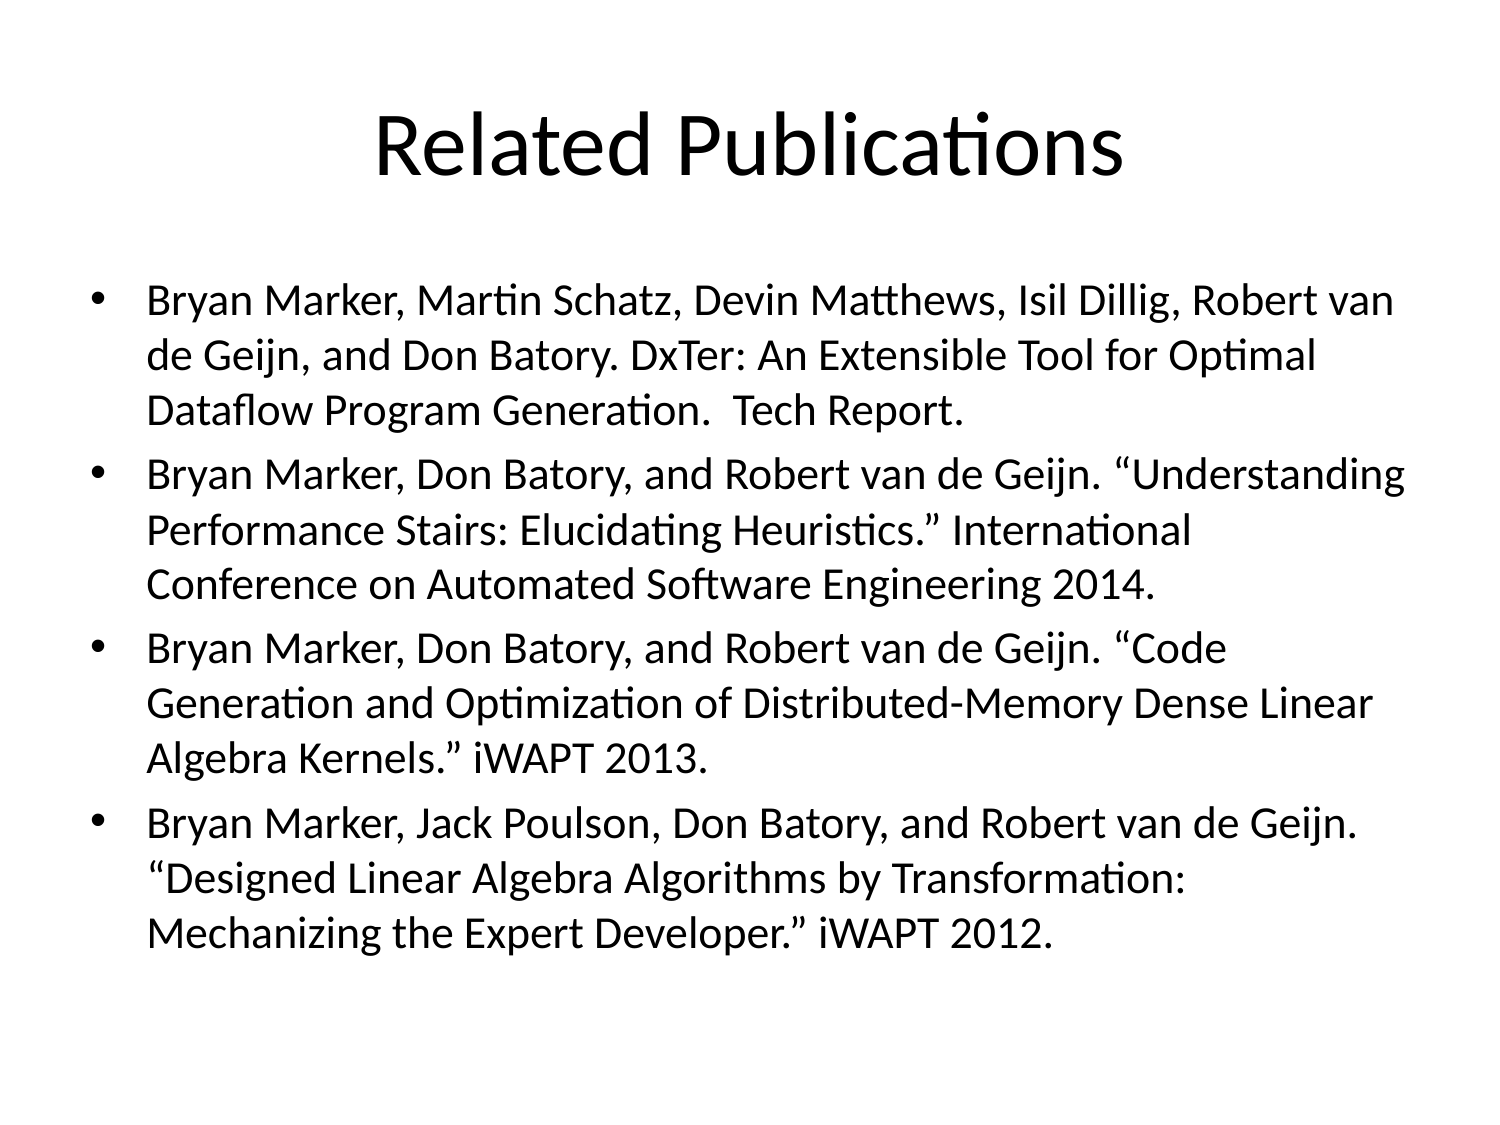

# Related Publications
Bryan Marker, Martin Schatz, Devin Matthews, Isil Dillig, Robert van de Geijn, and Don Batory. DxTer: An Extensible Tool for Optimal Dataflow Program Generation.  Tech Report.
Bryan Marker, Don Batory, and Robert van de Geijn. “Understanding Performance Stairs: Elucidating Heuristics.” International Conference on Automated Software Engineering 2014.
Bryan Marker, Don Batory, and Robert van de Geijn. “Code Generation and Optimization of Distributed-Memory Dense Linear Algebra Kernels.” iWAPT 2013.
Bryan Marker, Jack Poulson, Don Batory, and Robert van de Geijn. “Designed Linear Algebra Algorithms by Transformation: Mechanizing the Expert Developer.” iWAPT 2012.